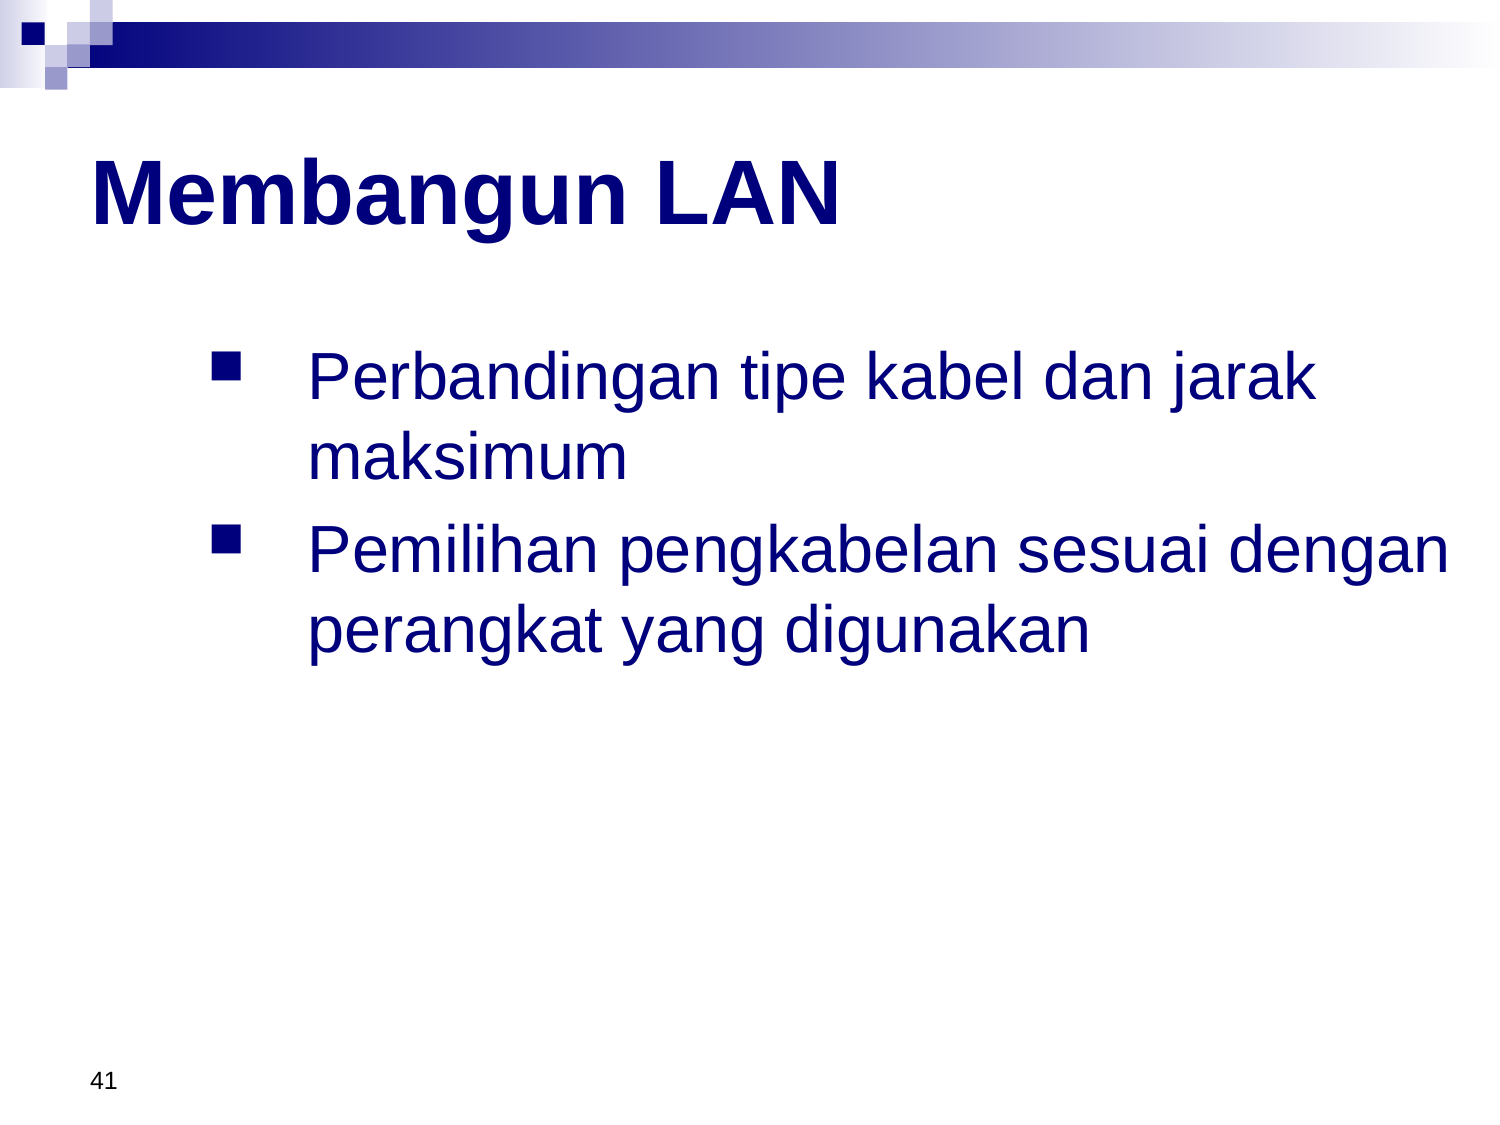

# Membangun LAN
Perbandingan tipe kabel dan jarak maksimum
Pemilihan pengkabelan sesuai dengan perangkat yang digunakan

41